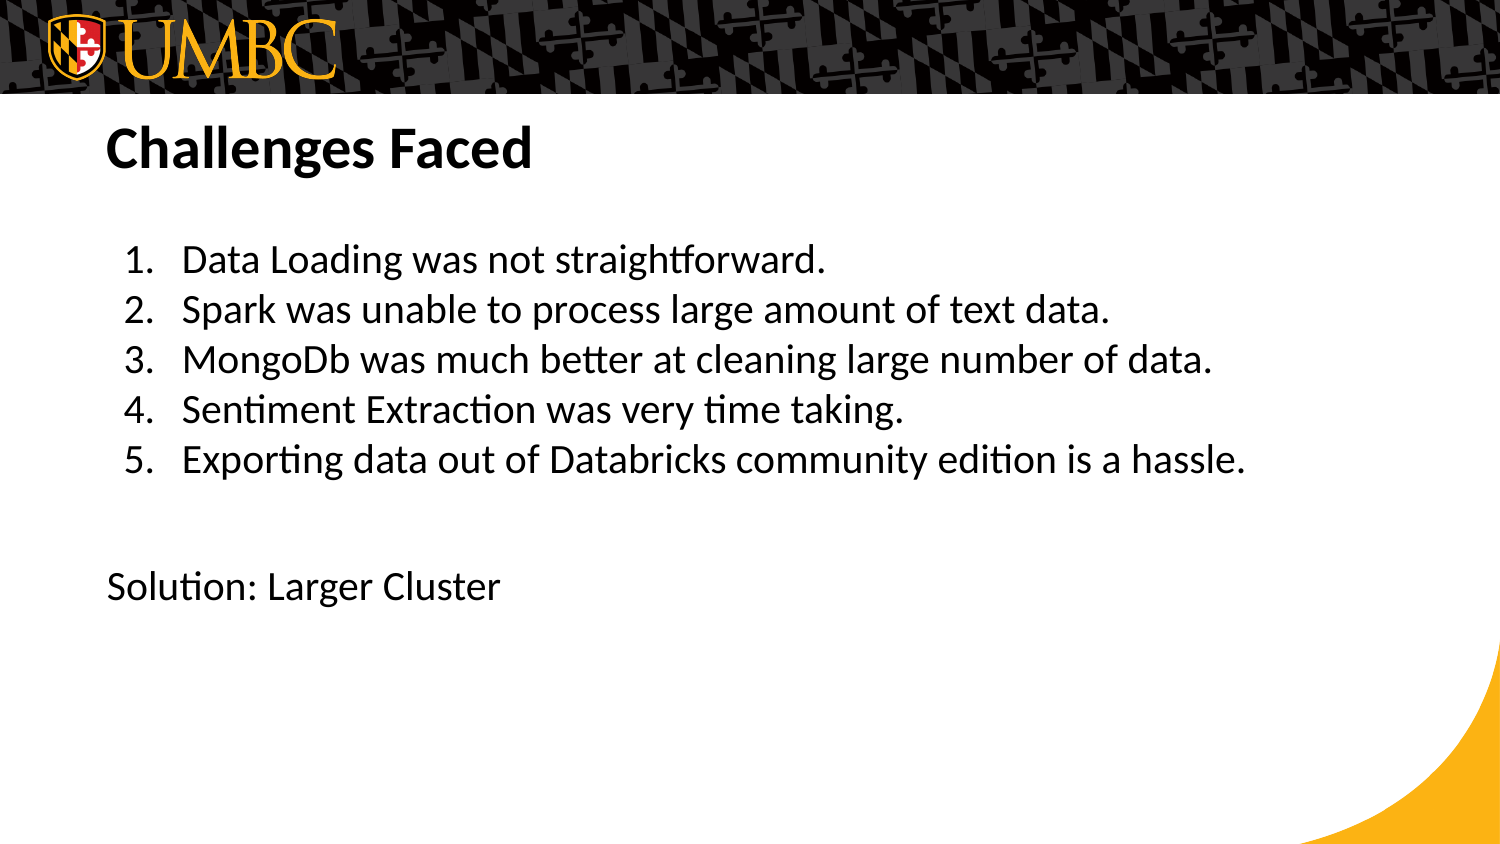

# Challenges Faced
Data Loading was not straightforward.
Spark was unable to process large amount of text data.
MongoDb was much better at cleaning large number of data.
Sentiment Extraction was very time taking.
Exporting data out of Databricks community edition is a hassle.

Solution: Larger Cluster